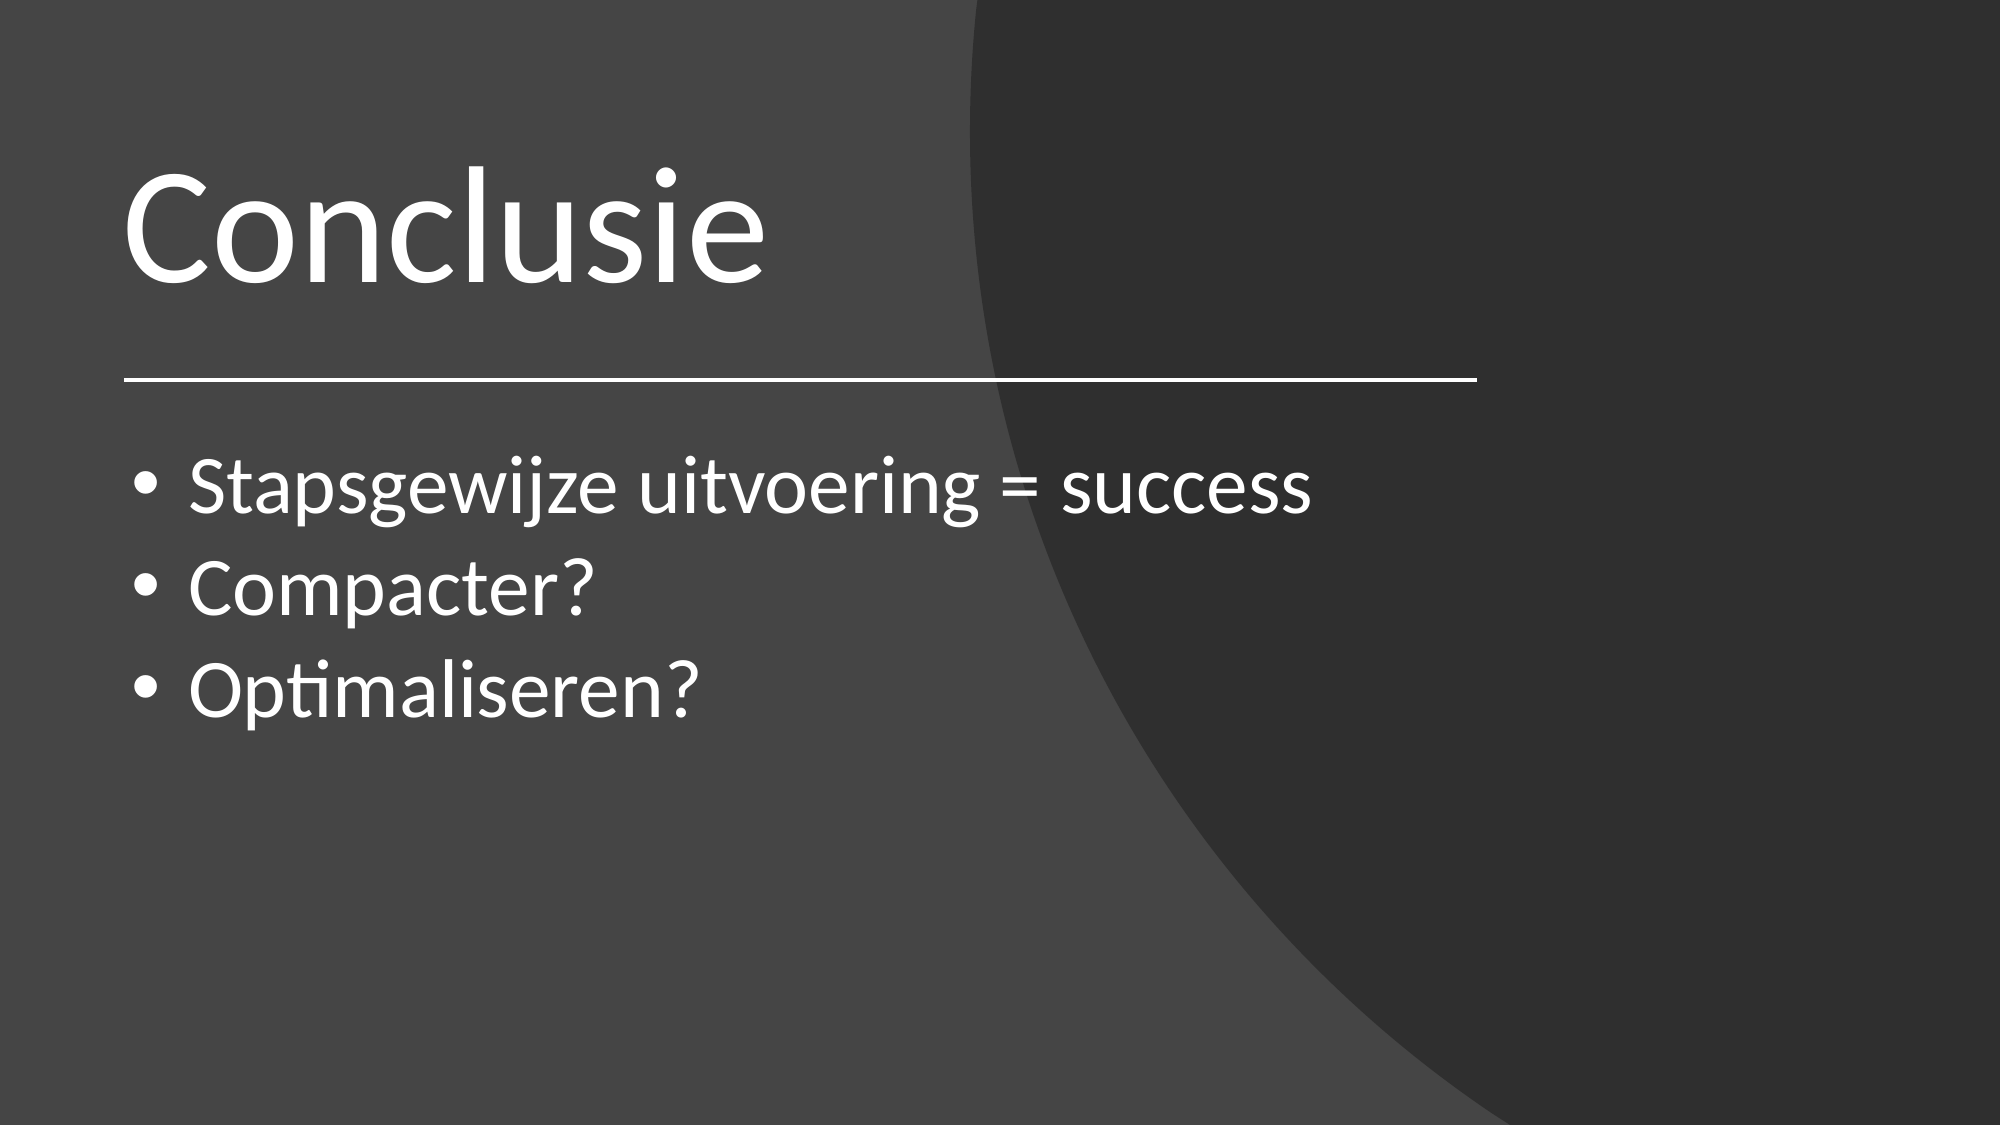

# Conclusie
 Stapsgewijze uitvoering = success
 Compacter?
 Optimaliseren?